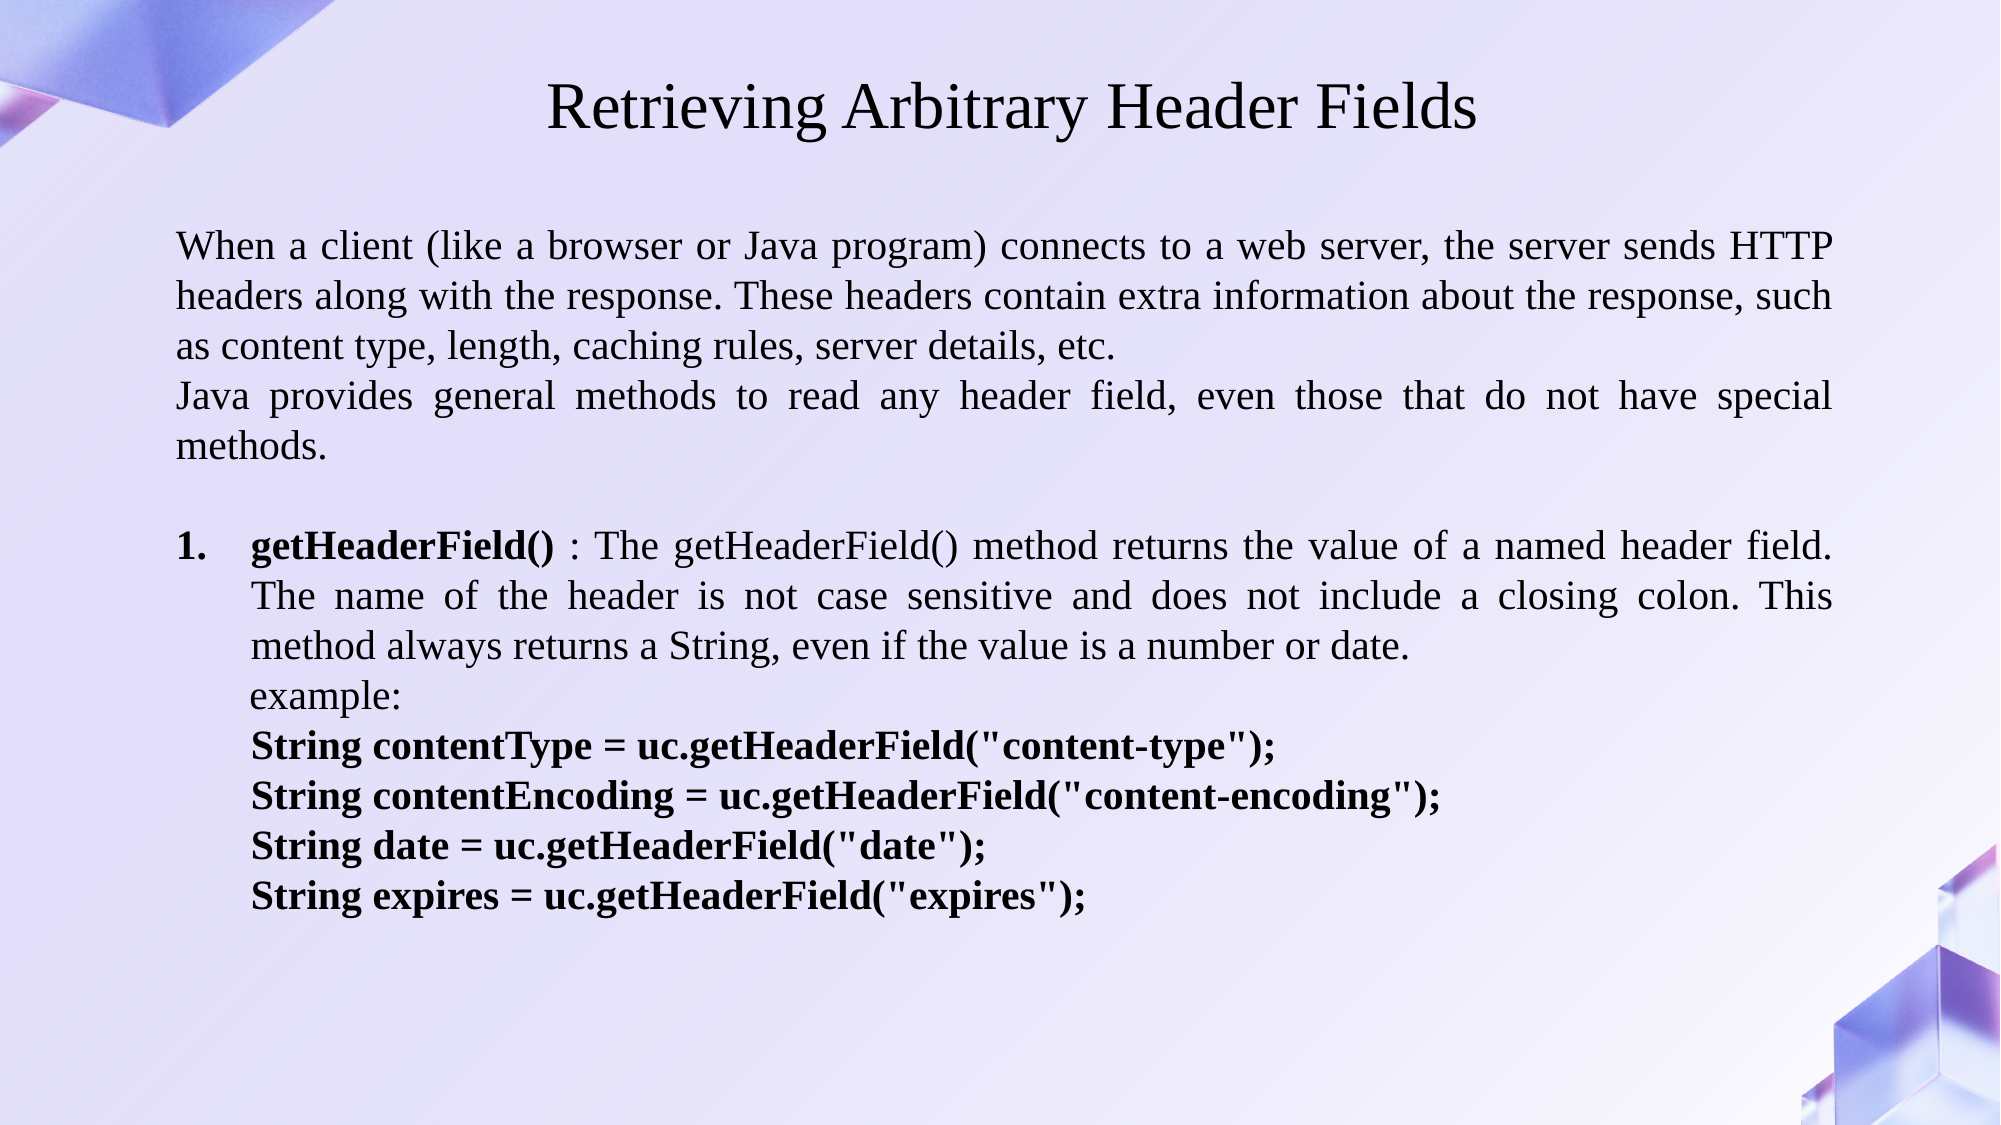

Retrieving Arbitrary Header Fields
When a client (like a browser or Java program) connects to a web server, the server sends HTTP headers along with the response. These headers contain extra information about the response, such as content type, length, caching rules, server details, etc.
Java provides general methods to read any header field, even those that do not have special methods.

getHeaderField() : The getHeaderField() method returns the value of a named header field. The name of the header is not case sensitive and does not include a closing colon. This method always returns a String, even if the value is a number or date.
       example:
String contentType = uc.getHeaderField("content-type");
String contentEncoding = uc.getHeaderField("content-encoding");
String date = uc.getHeaderField("date");
String expires = uc.getHeaderField("expires");